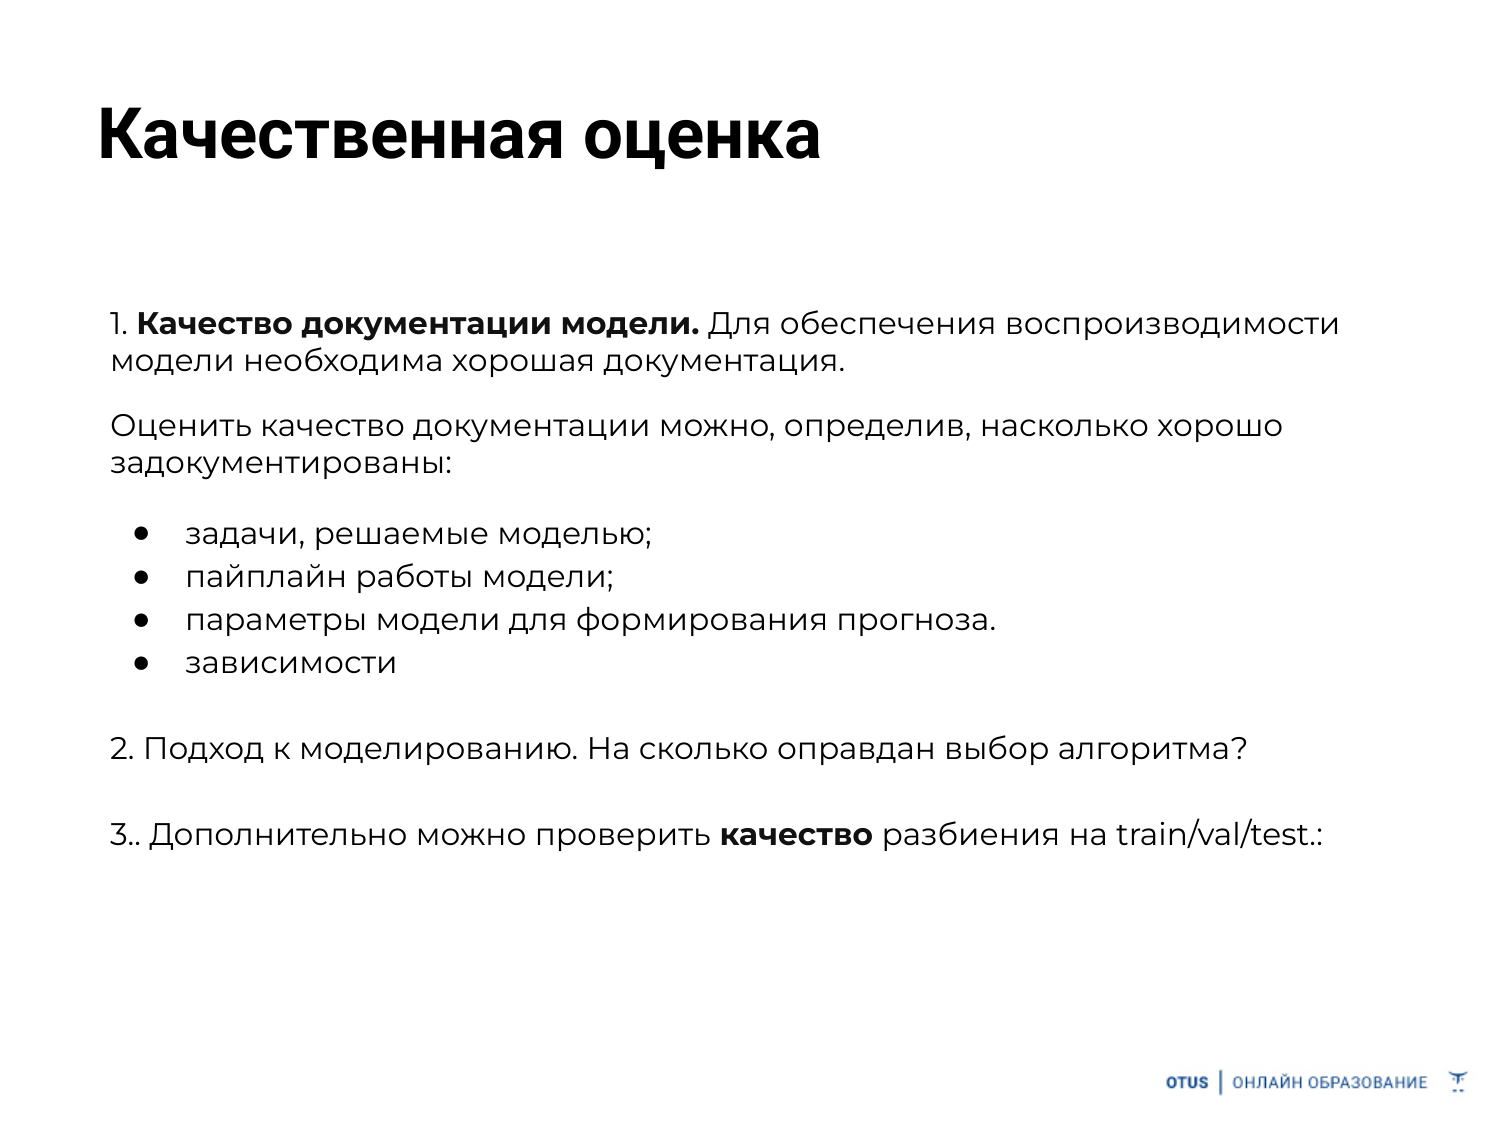

# Качественная оценка
1. Качество документации модели. Для обеспечения воспроизводимости модели необходима хорошая документация.

Оценить качество документации можно, определив, насколько хорошо задокументированы:

задачи, решаемые моделью;
пайплайн работы модели;
параметры модели для формирования прогноза.
зависимости

2. Подход к моделированию. На сколько оправдан выбор алгоритма?

3.. Дополнительно можно проверить качество разбиения на train/val/test.: